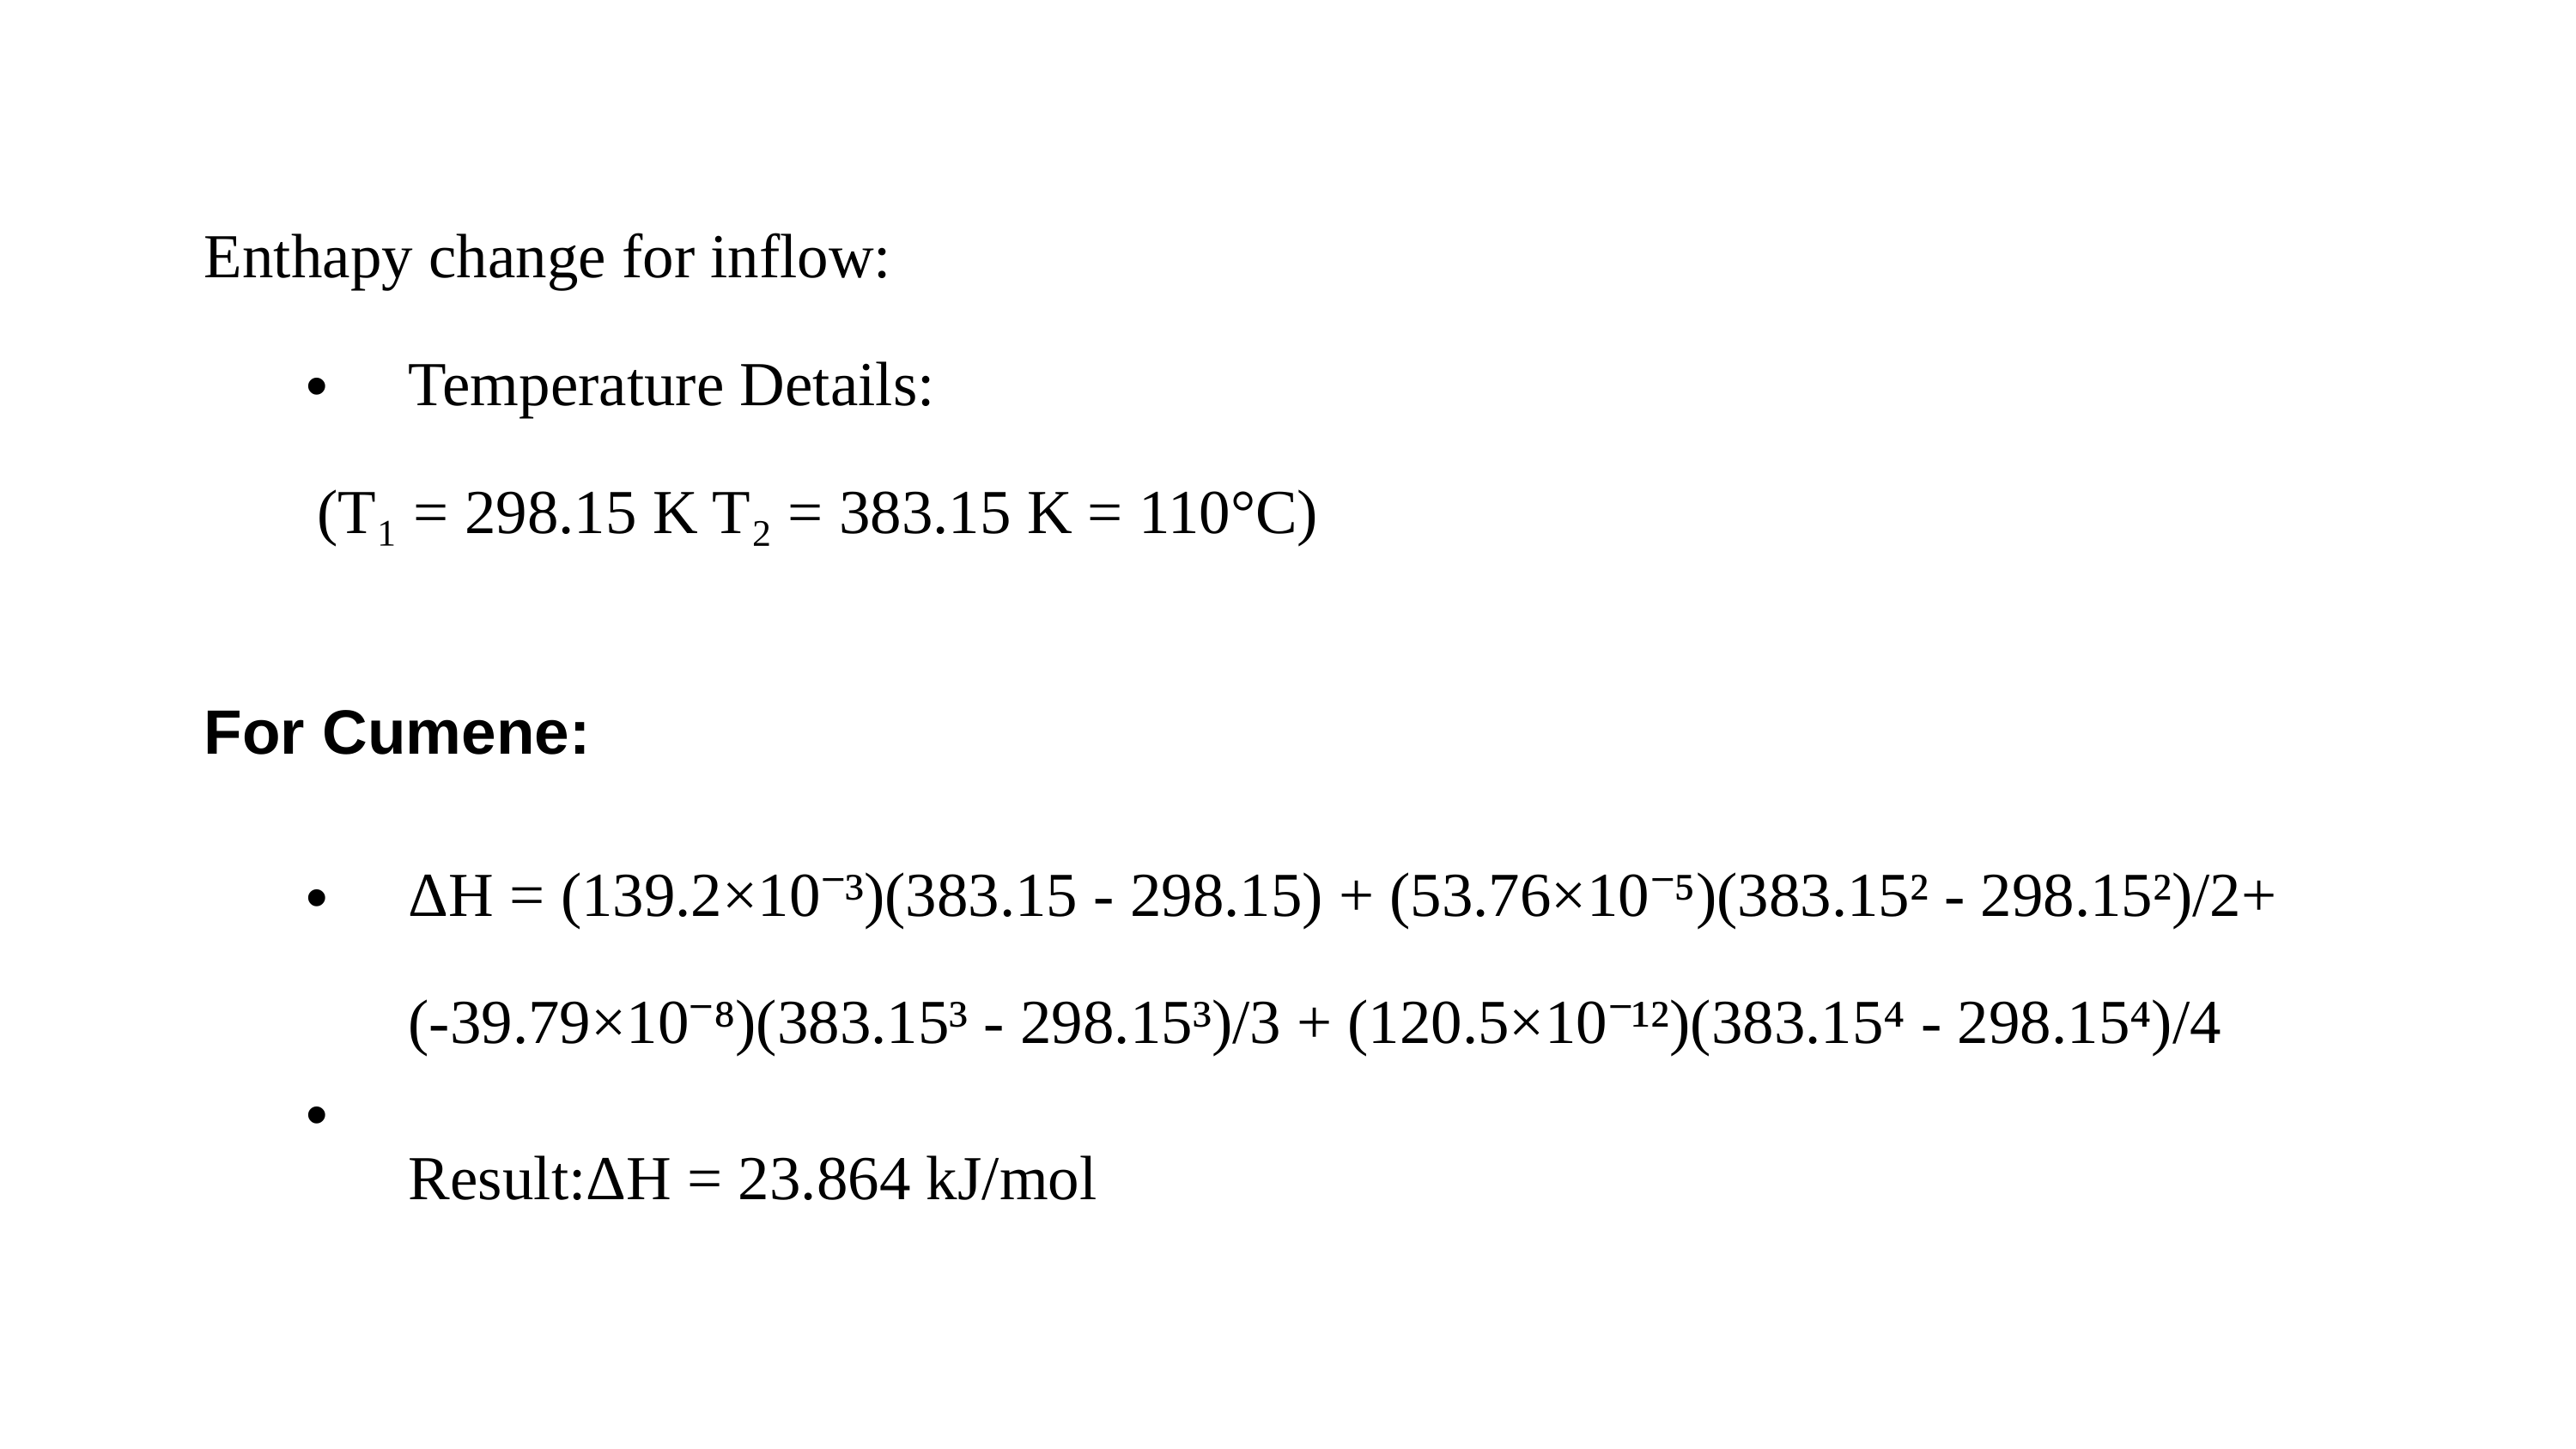

Enthapy change for inflow:
Temperature Details:
•
(T₁ = 298.15 K T₂ = 383.15 K = 110°C)
For Cumene:
ΔH = (139.2×10⁻³)(383.15 - 298.15) + (53.76×10⁻⁵)(383.15² - 298.15²)/2+ (-39.79×10⁻⁸)(383.15³ - 298.15³)/3 + (120.5×10⁻¹²)(383.15⁴ - 298.15⁴)/4
Result:ΔH = 23.864 kJ/mol
•
•